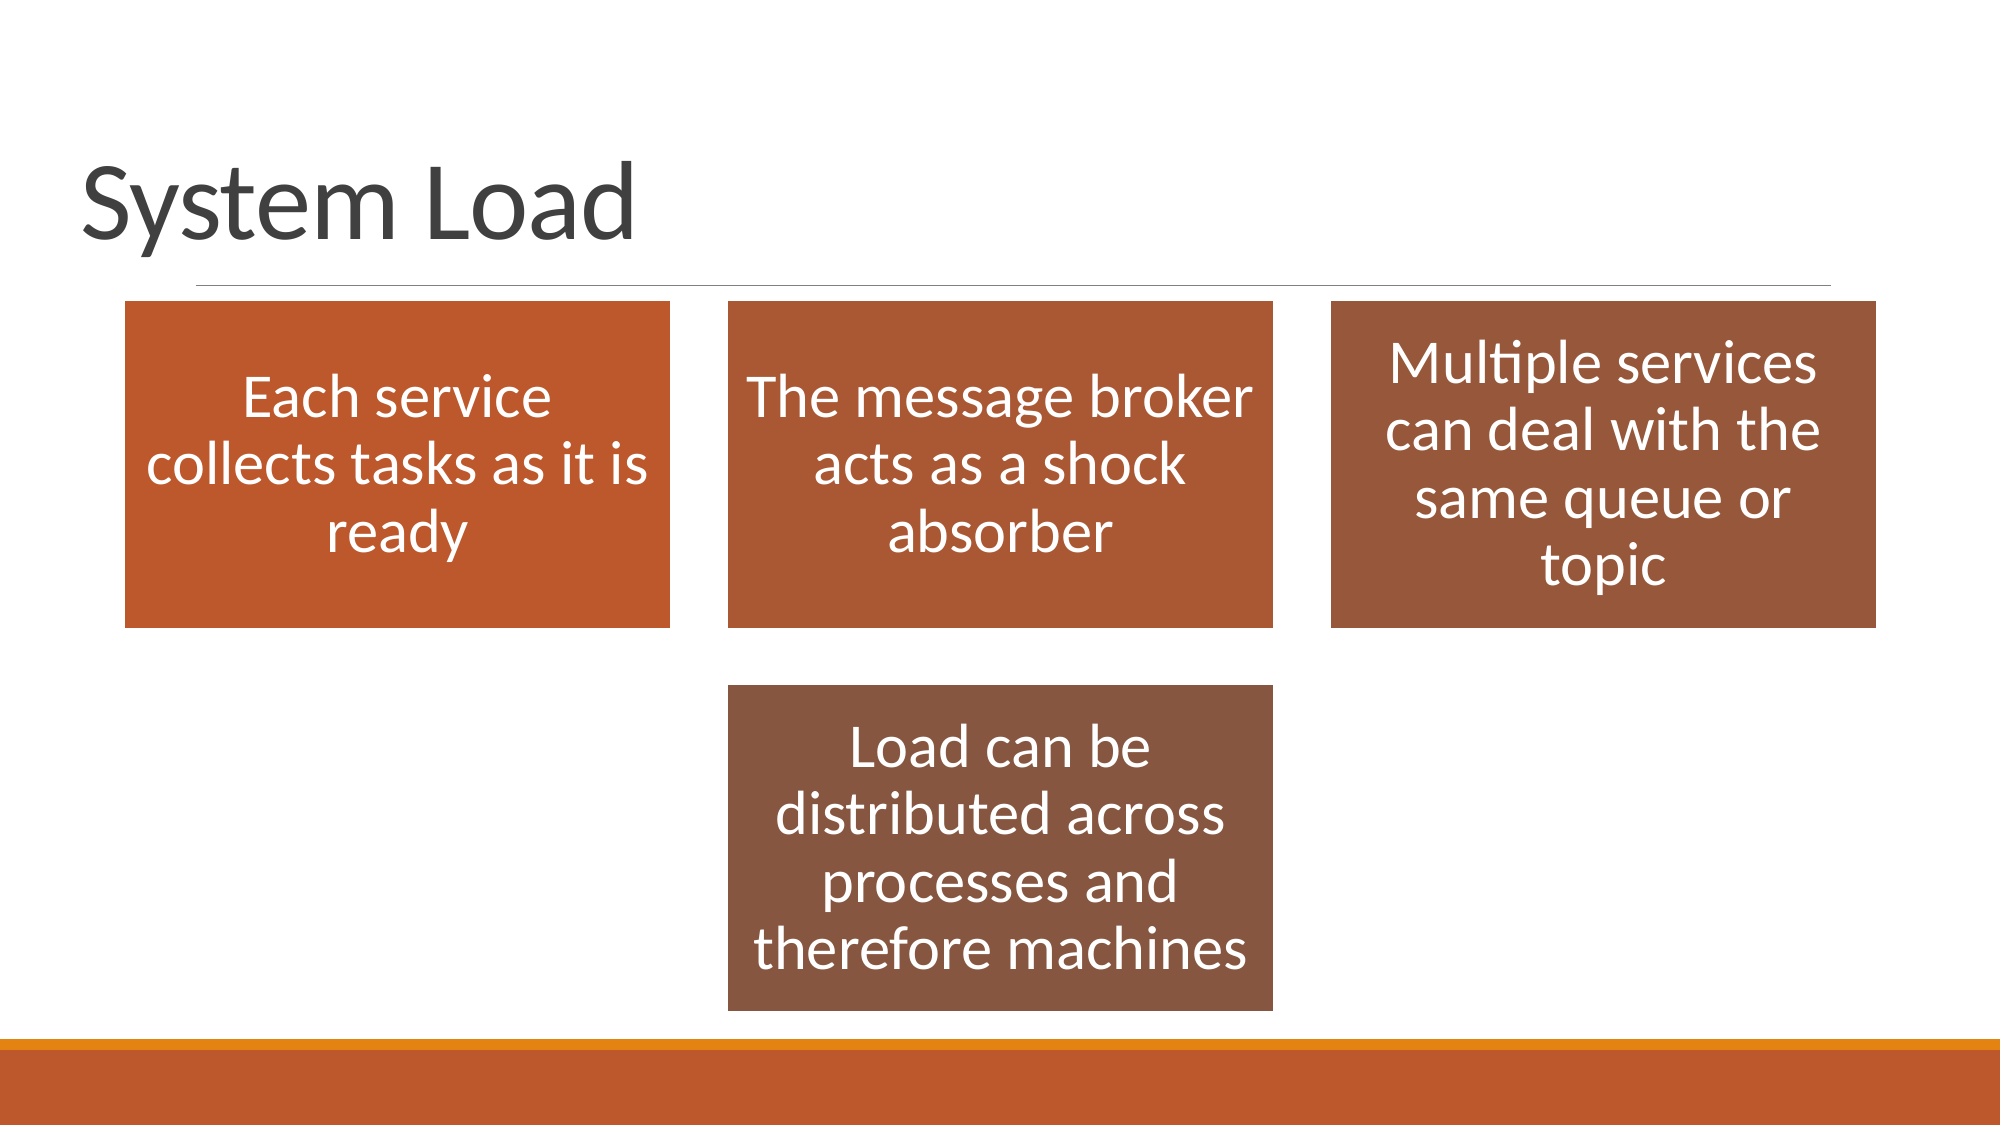

# System Load
Each service collects tasks as it is ready
The message broker acts as a shock absorber
Multiple services can deal with the same queue or topic
Load can be distributed across processes and therefore machines